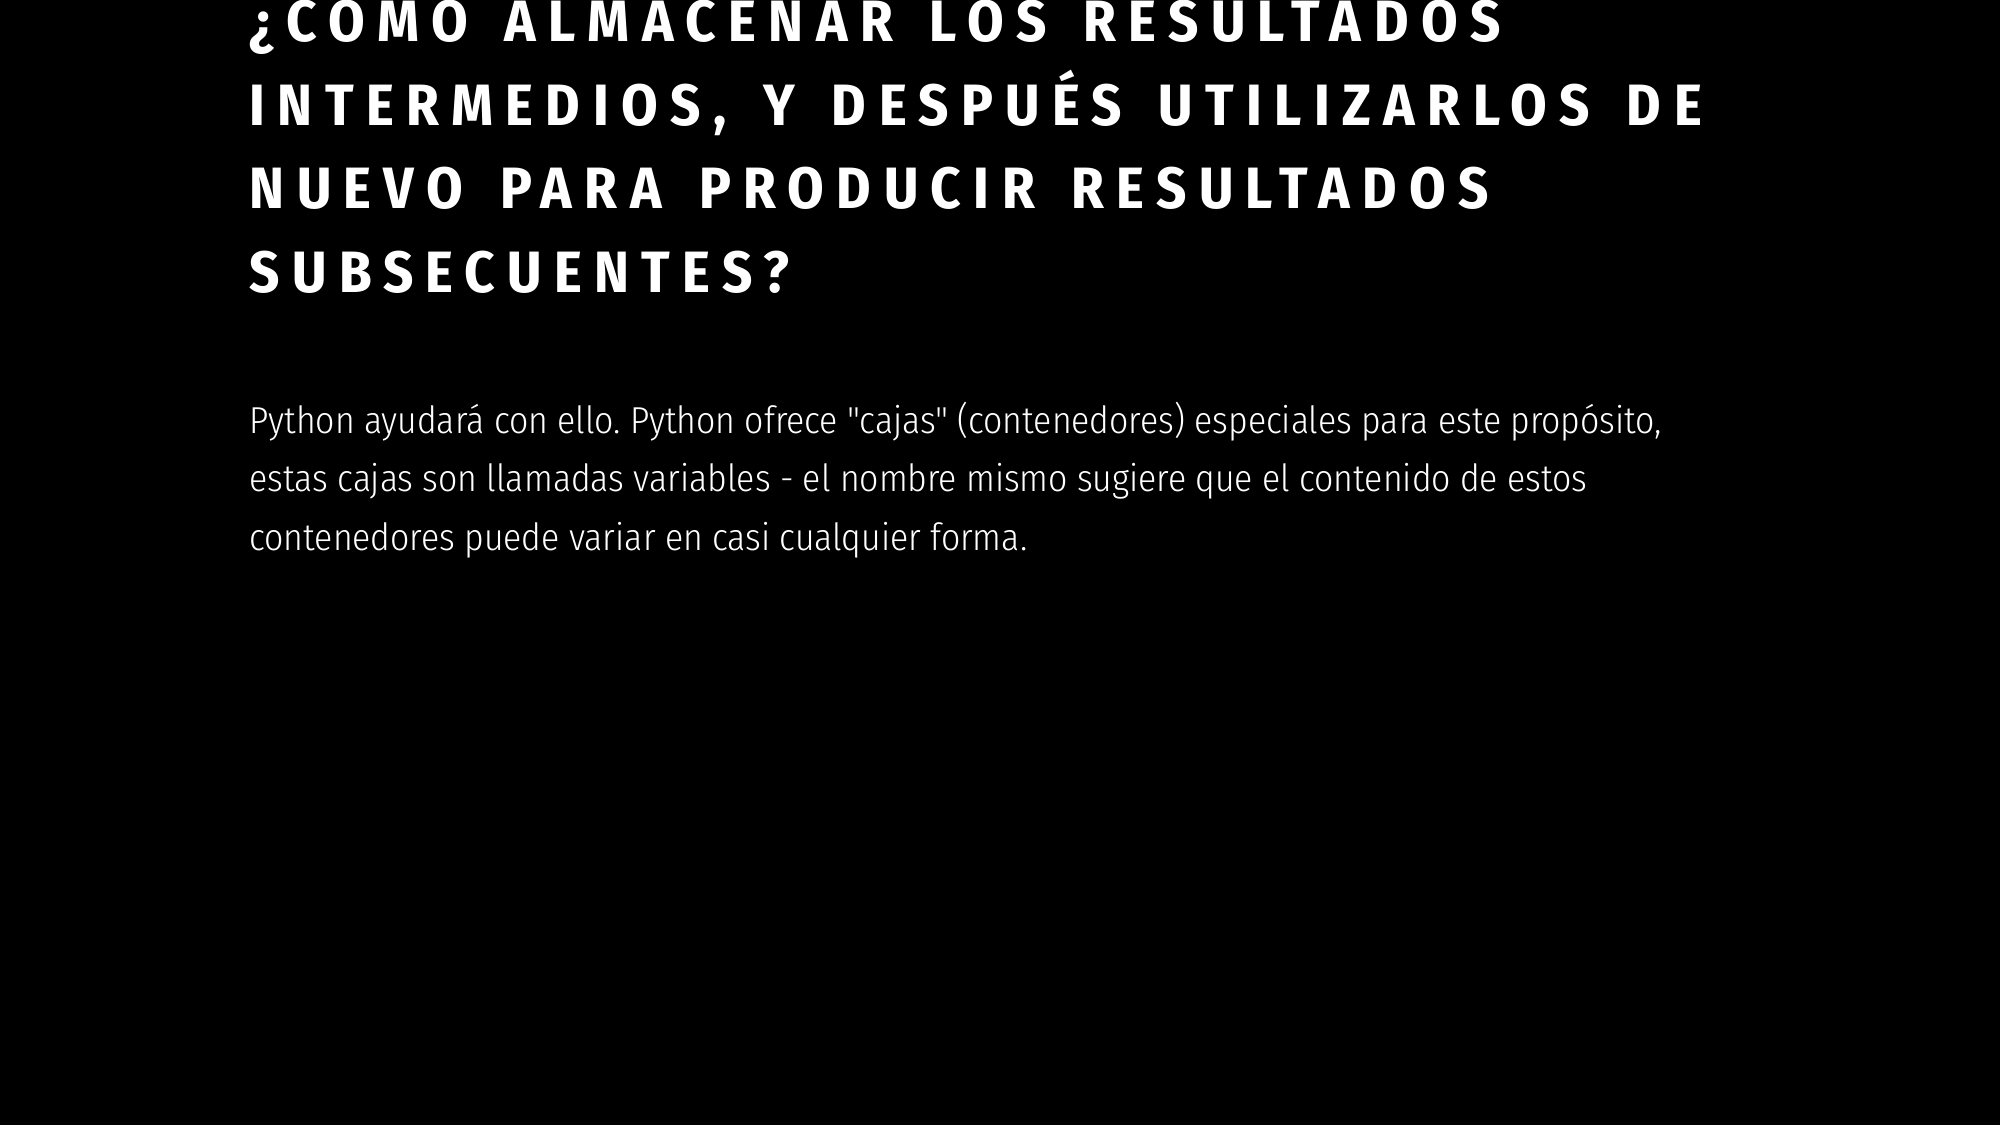

# ¿Cómo almacenar los resultados intermedios, y después utilizarlos de nuevo para producir resultados subsecuentes?
Python ayudará con ello. Python ofrece "cajas" (contenedores) especiales para este propósito, estas cajas son llamadas variables - el nombre mismo sugiere que el contenido de estos contenedores puede variar en casi cualquier forma.